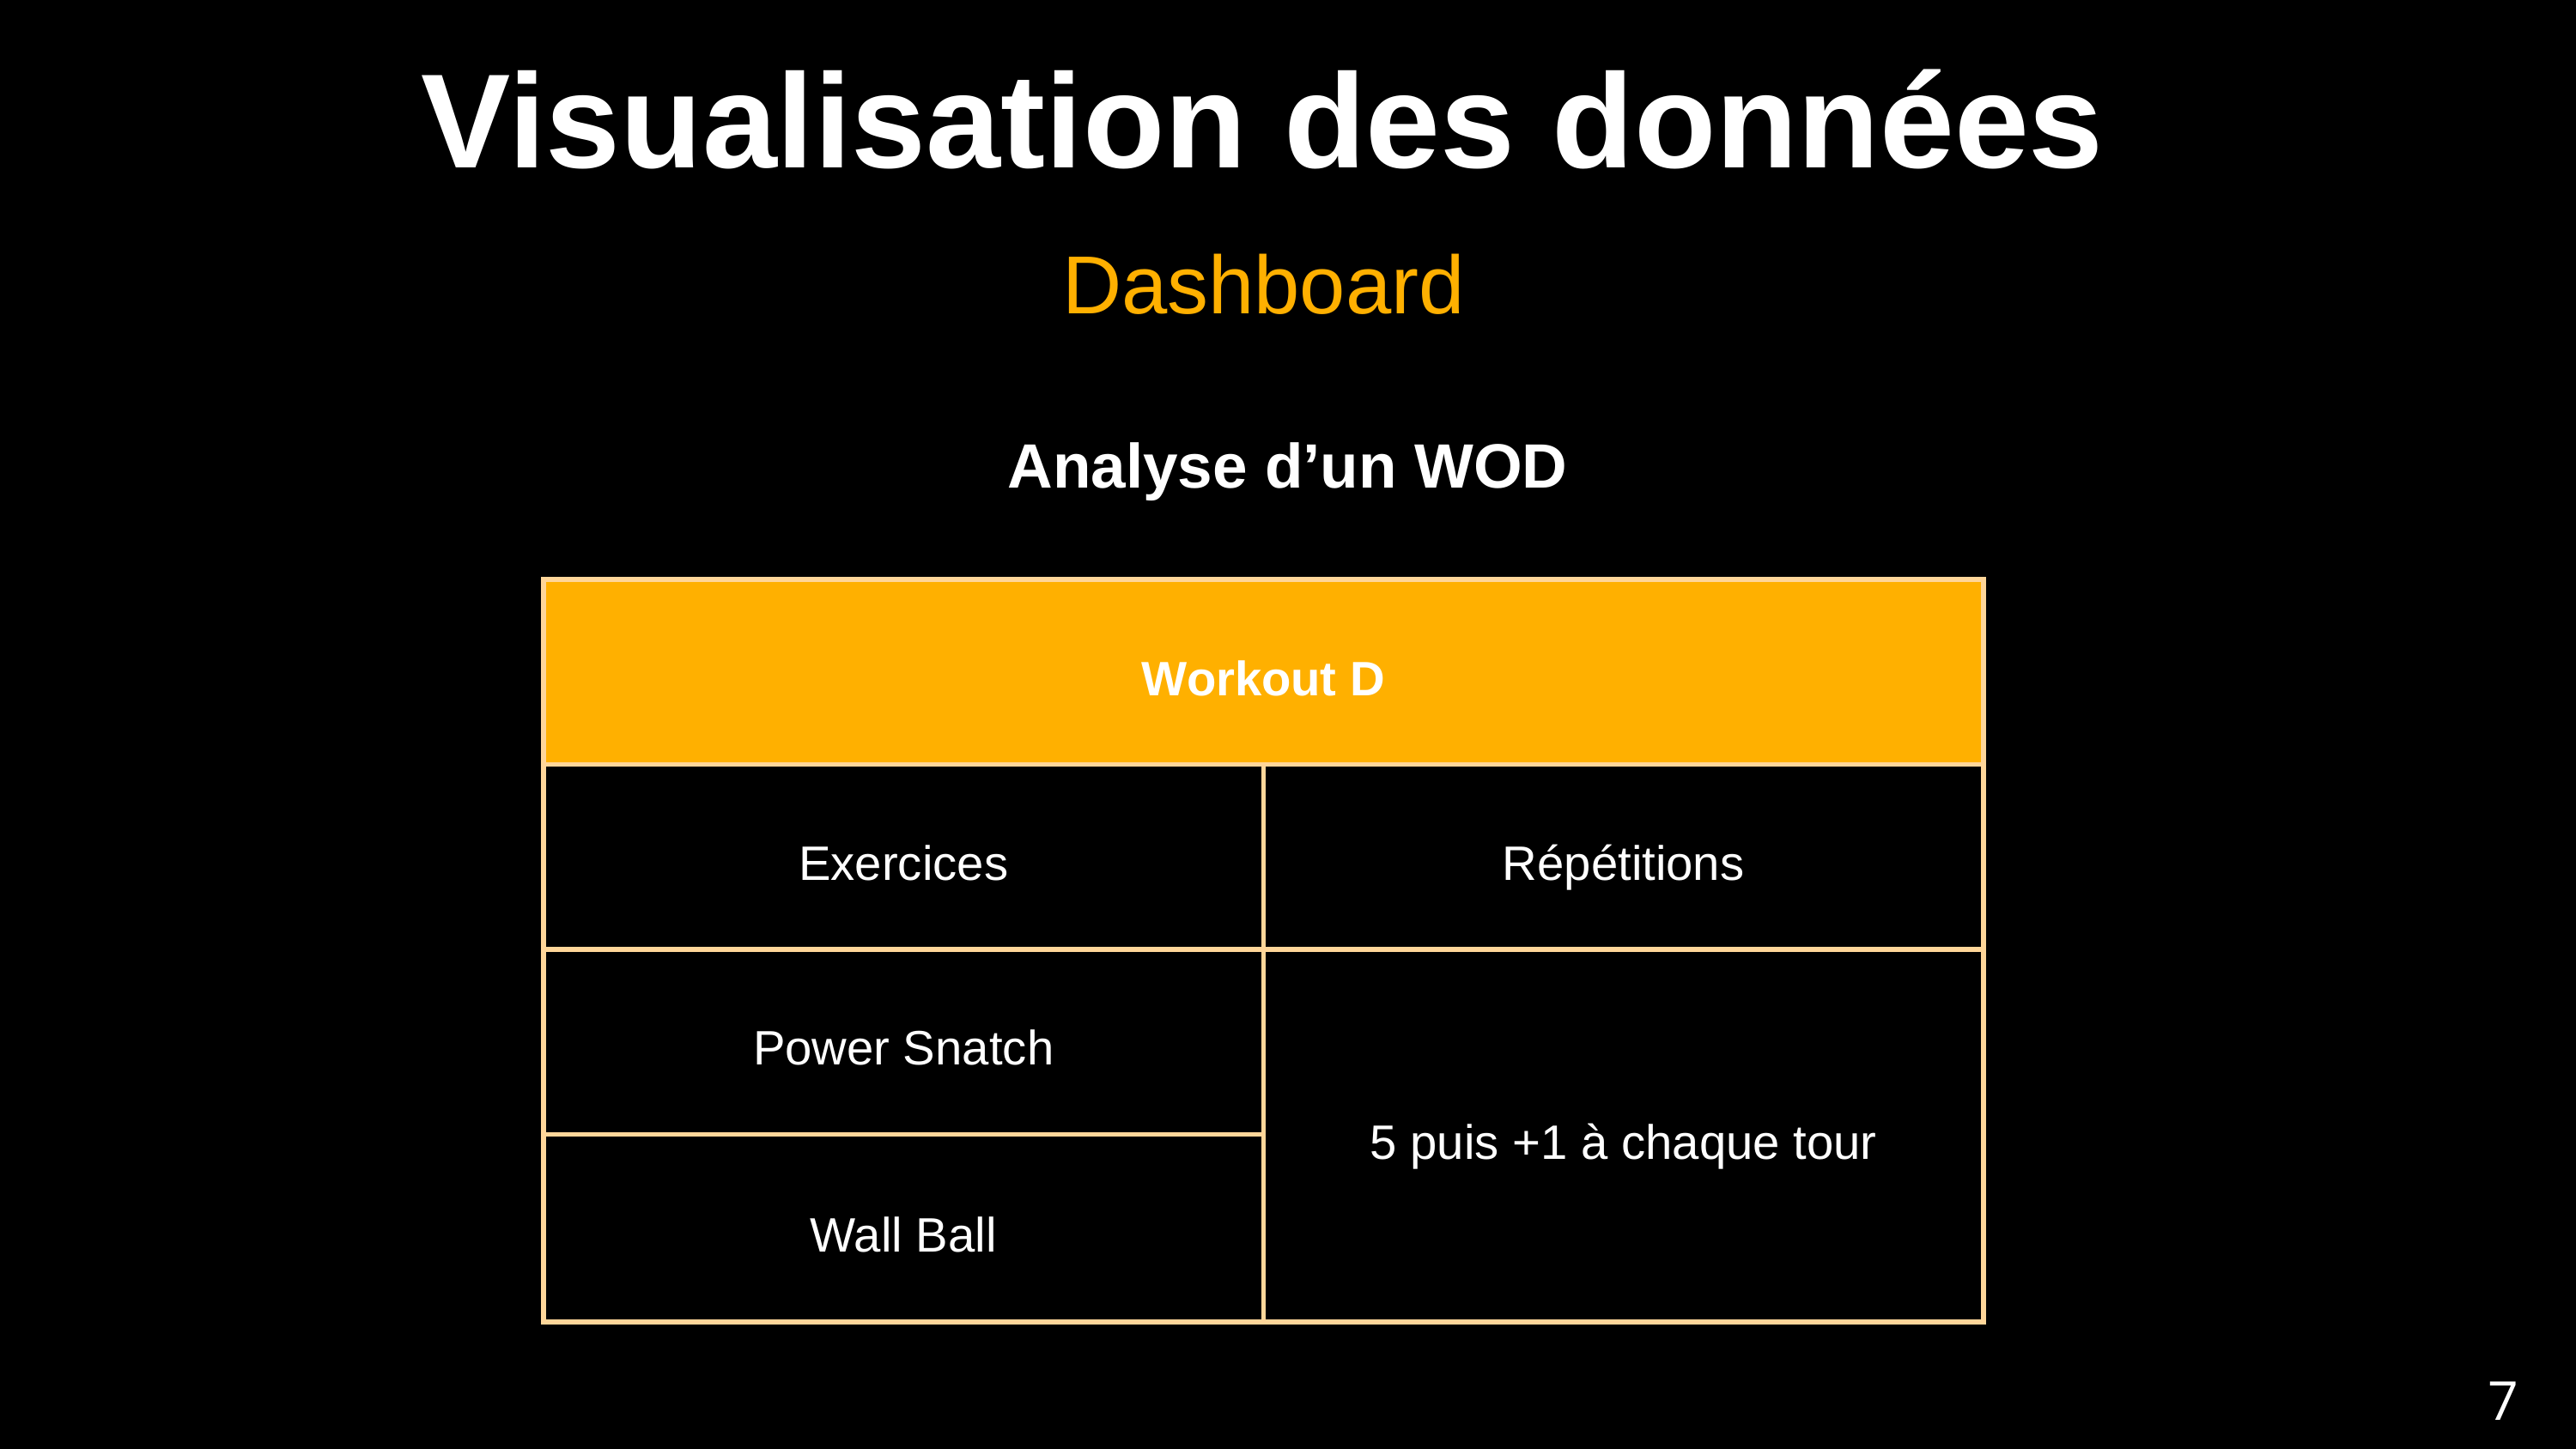

Visualisation des données
Dashboard
Analyse d’un WOD
| Workout D | Workout D |
| --- | --- |
| Exercices | Répétitions |
| Power Snatch | 5 puis +1 à chaque tour |
| Wall Ball | 5 puis +1 à chaque tour |
7